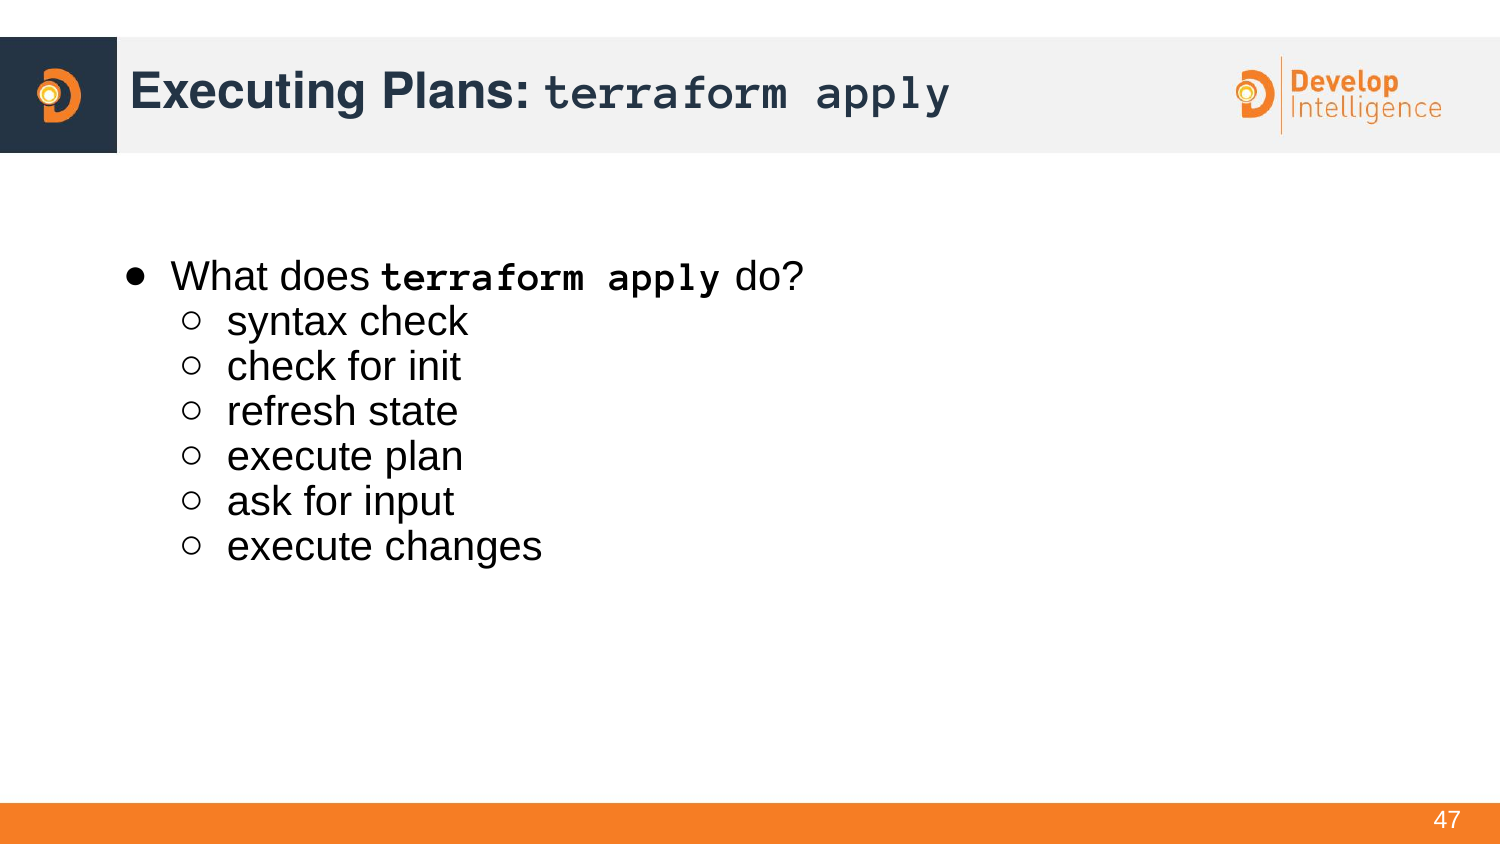

# Executing Plans: terraform apply

What does terraform apply do?
syntax check
check for init
refresh state
execute plan
ask for input
execute changes
47